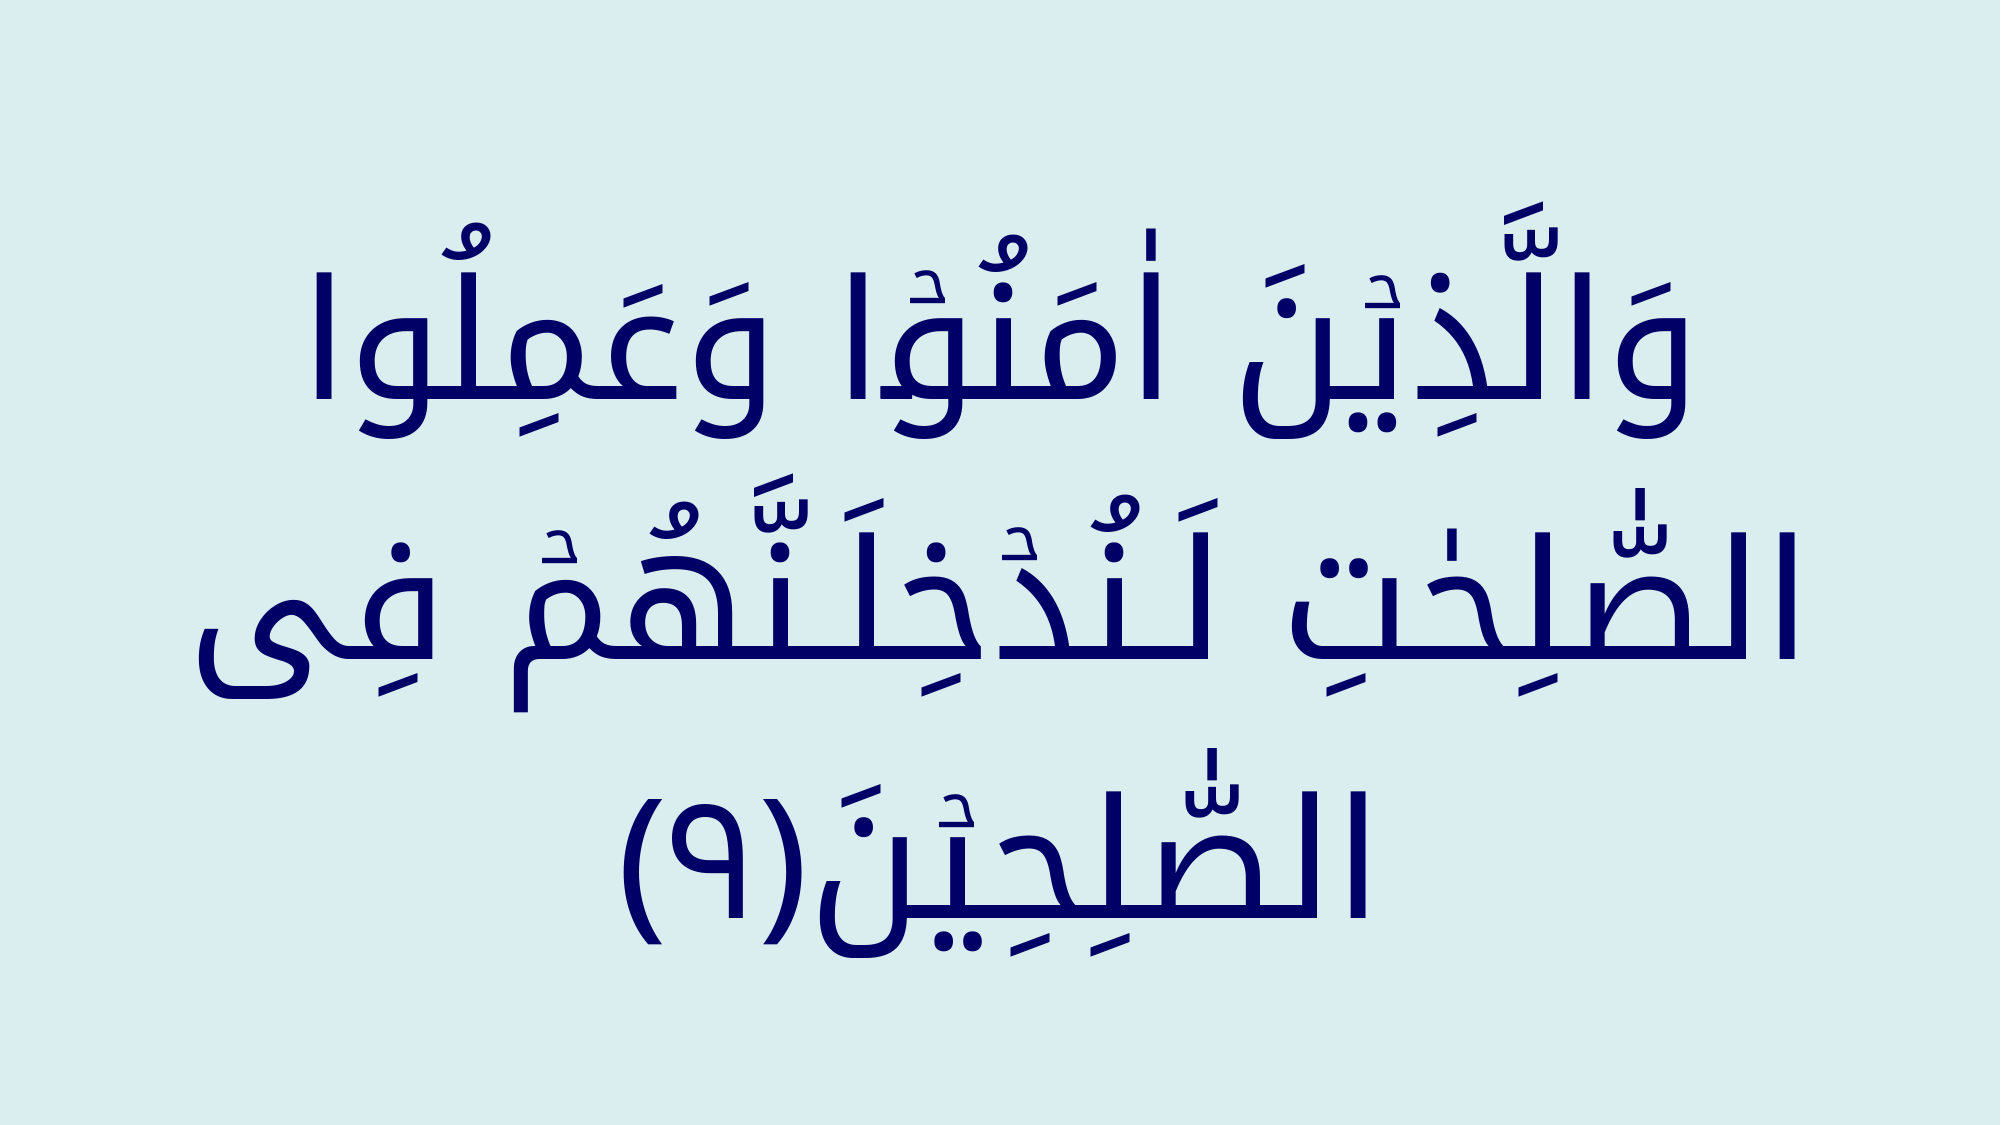

وَالَّذِيۡنَ اٰمَنُوۡا وَعَمِلُوا الصّٰلِحٰتِ لَـنُدۡخِلَـنَّهُمۡ فِى الصّٰلِحِيۡنَ‎﴿٩﴾